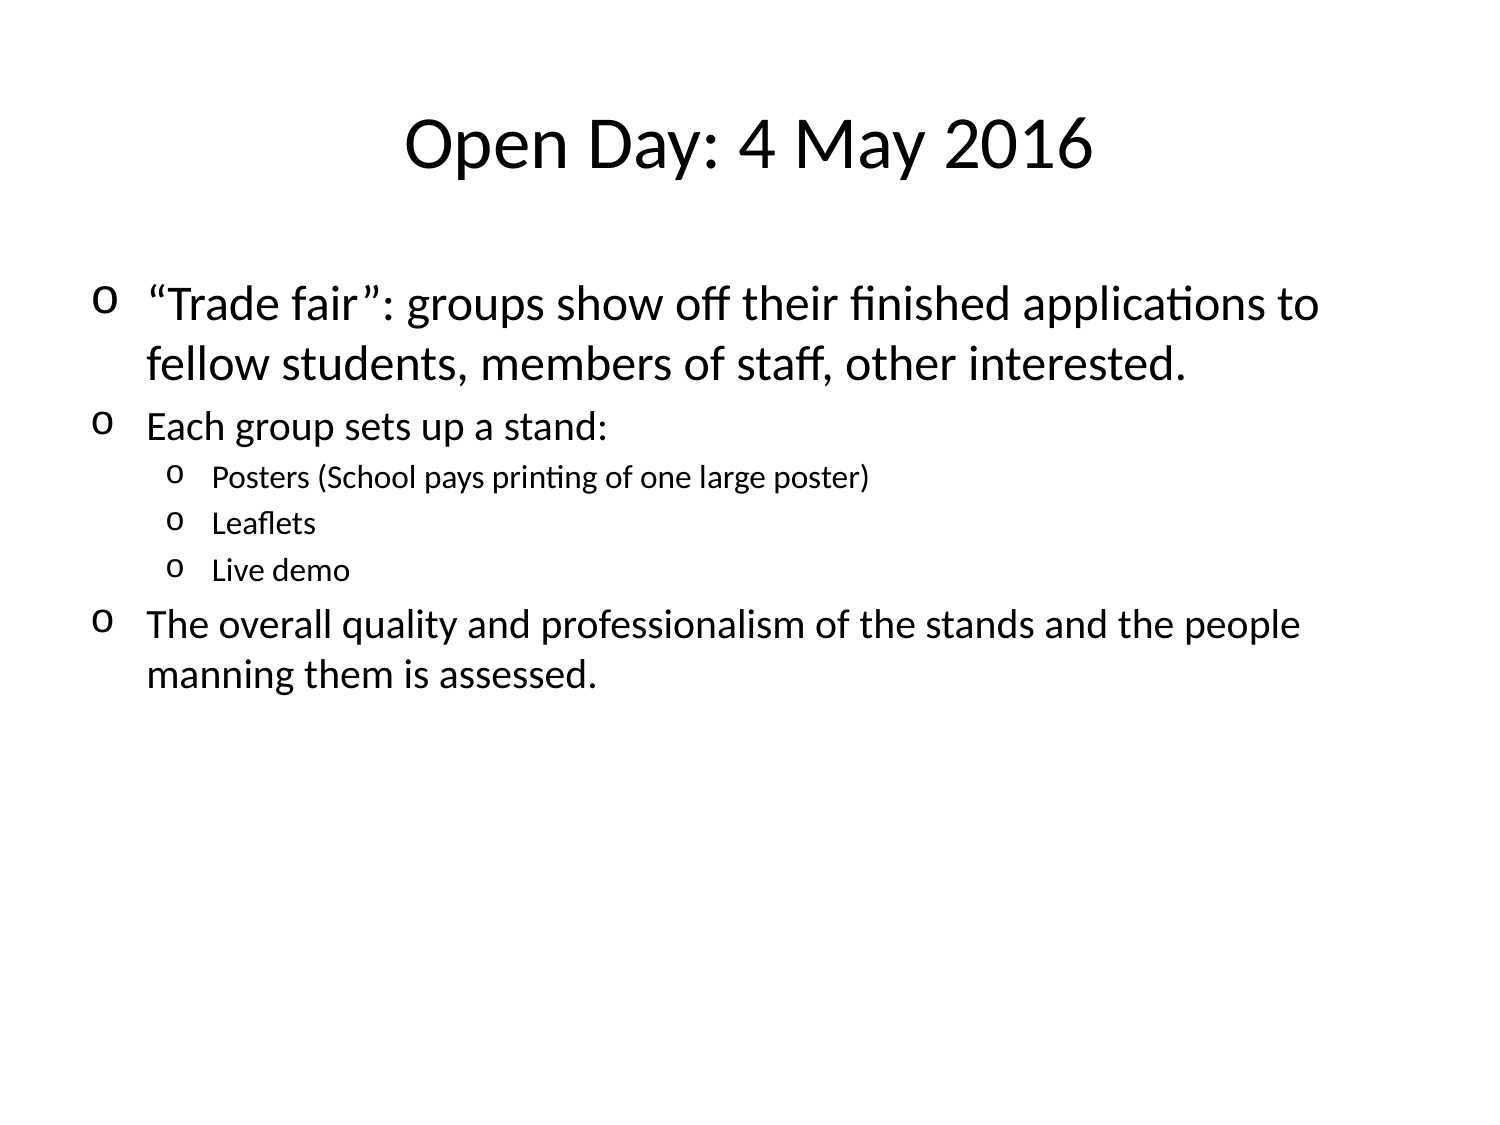

# Open Day: 4 May 2016
“Trade fair”: groups show off their finished applications to fellow students, members of staff, other interested.
Each group sets up a stand:
Posters (School pays printing of one large poster)
Leaflets
Live demo
The overall quality and professionalism of the stands and the people manning them is assessed.